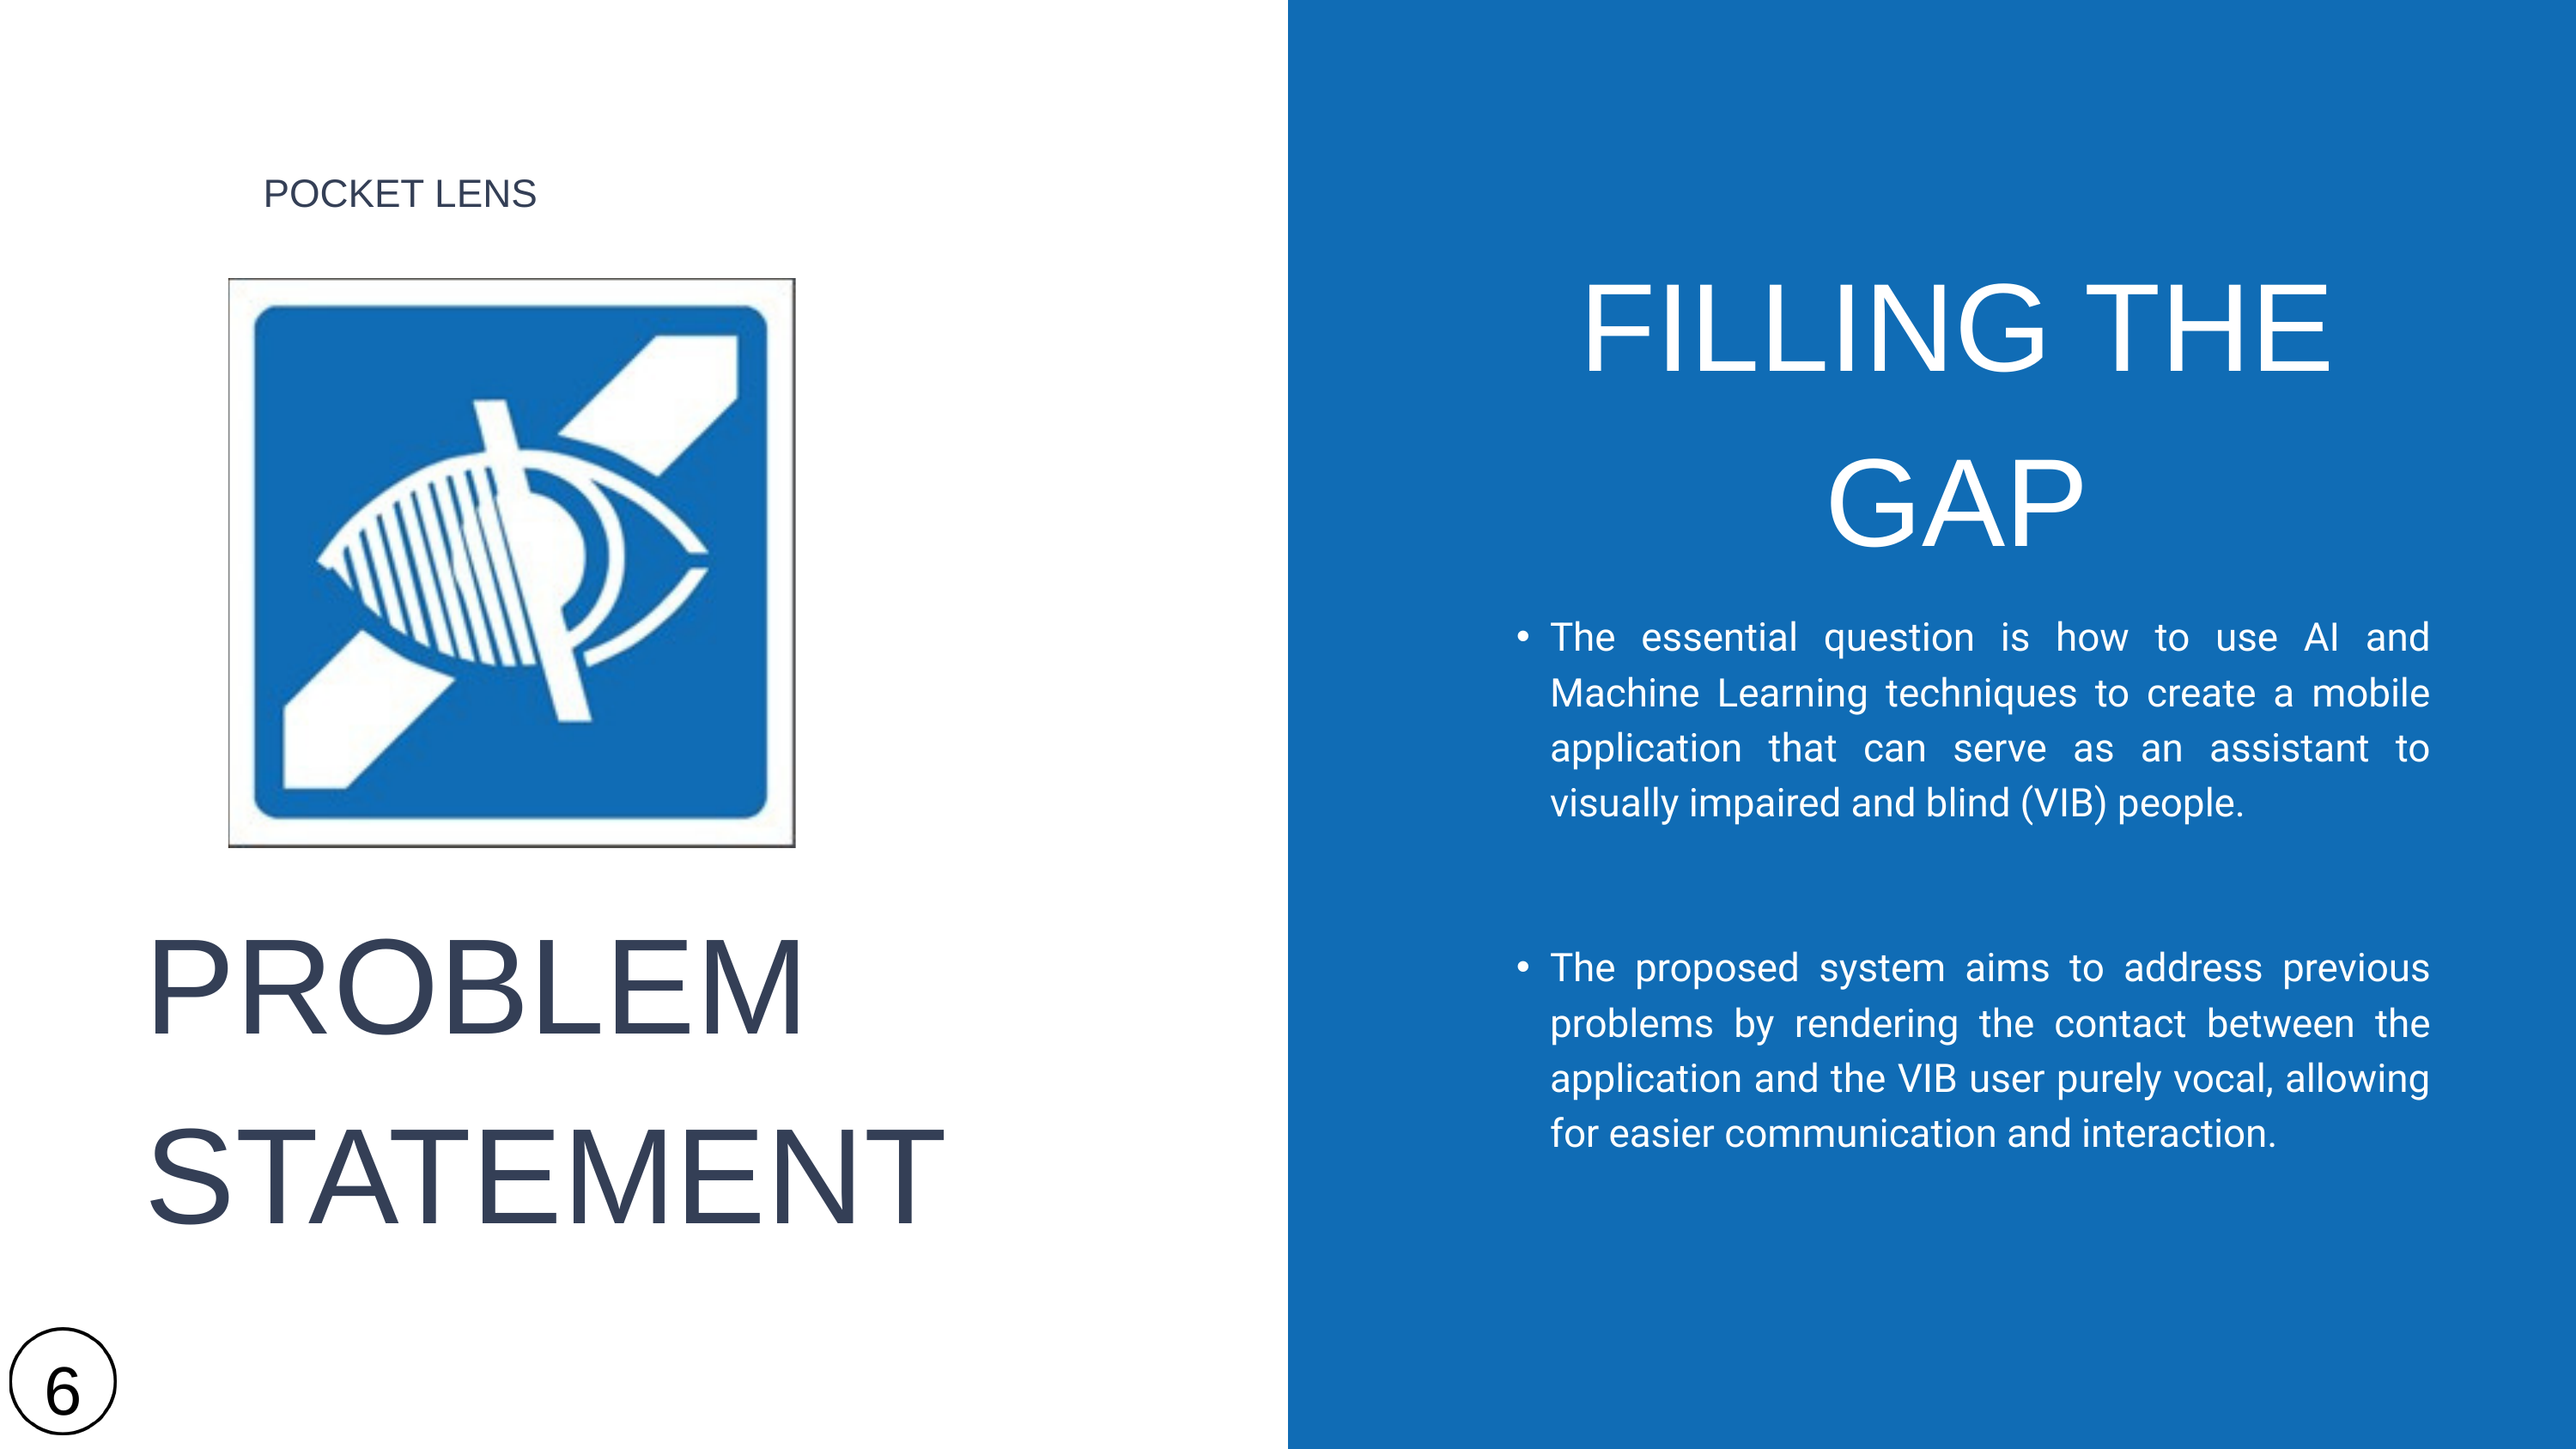

POCKET LENS
FILLING THE GAP

The essential question is how to use AI and Machine Learning techniques to create a mobile application that can serve as an assistant to visually impaired and blind (VIB) people.

The proposed system aims to address previous problems by rendering the contact between the application and the VIB user purely vocal, allowing for easier communication and interaction.

PROBLEM
STATEMENT

6